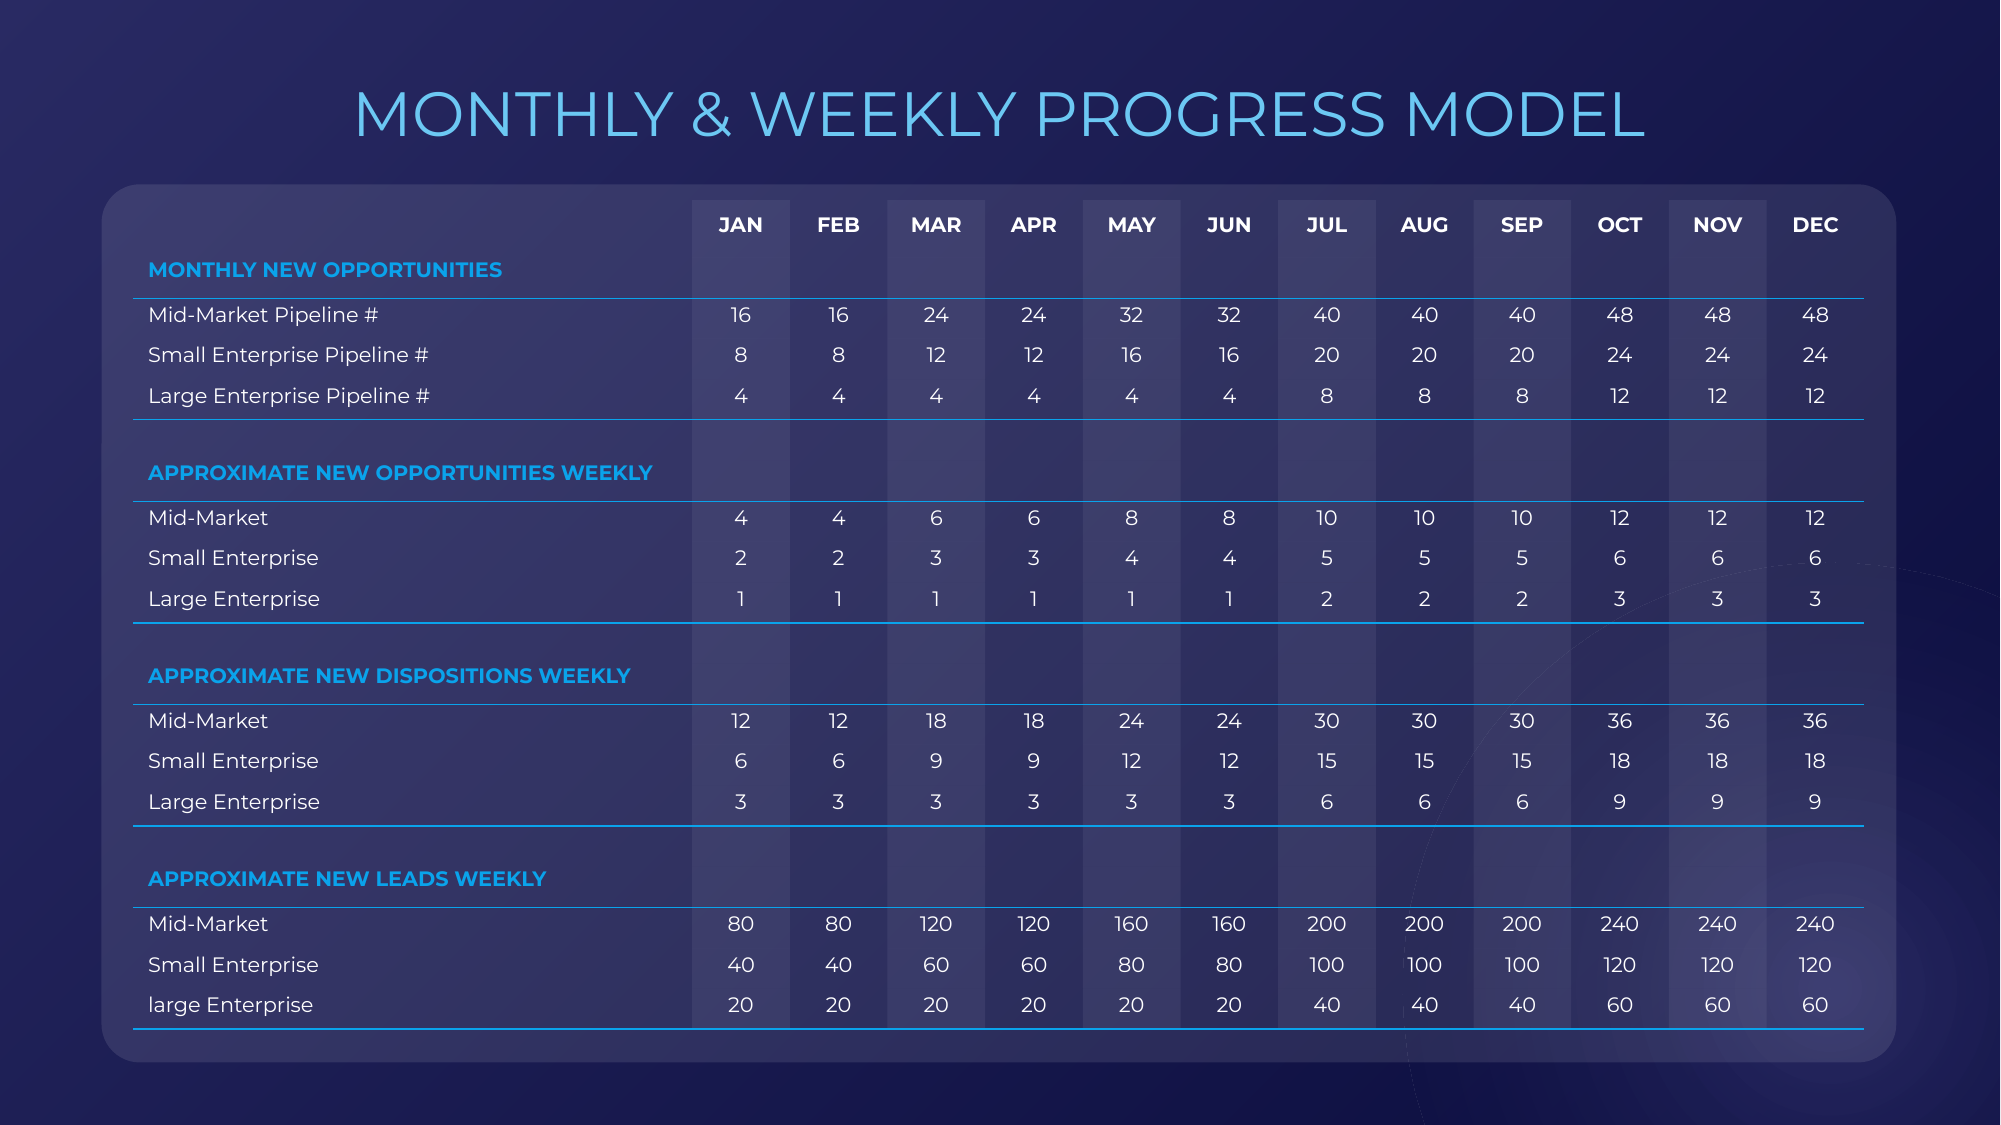

Note to designer: Don’t include the “-18” part after the months. So just write “Jan”, NOT “Jan-18”
If there’s too much content to include, feel free to just use January to June (so 6 months for the columns) instead of January to December
MONTHLY & WEEKLY PROGRESS MODEL

|  | JAN | FEB | MAR | APR | MAY | JUN | JUL | AUG | SEP | OCT | NOV | DEC |
| --- | --- | --- | --- | --- | --- | --- | --- | --- | --- | --- | --- | --- |
| MONTHLY NEW OPPORTUNITIES |  |  |  |  |  |  |  |  |  |  |  |  |
| Mid-Market Pipeline # | 16 | 16 | 24 | 24 | 32 | 32 | 40 | 40 | 40 | 48 | 48 | 48 |
| Small Enterprise Pipeline # | 8 | 8 | 12 | 12 | 16 | 16 | 20 | 20 | 20 | 24 | 24 | 24 |
| Large Enterprise Pipeline # | 4 | 4 | 4 | 4 | 4 | 4 | 8 | 8 | 8 | 12 | 12 | 12 |
|  |  |  |  |  |  |  |  |  |  |  |  |  |
| APPROXIMATE NEW OPPORTUNITIES WEEKLY |  |  |  |  |  |  |  |  |  |  |  |  |
| Mid-Market | 4 | 4 | 6 | 6 | 8 | 8 | 10 | 10 | 10 | 12 | 12 | 12 |
| Small Enterprise | 2 | 2 | 3 | 3 | 4 | 4 | 5 | 5 | 5 | 6 | 6 | 6 |
| Large Enterprise | 1 | 1 | 1 | 1 | 1 | 1 | 2 | 2 | 2 | 3 | 3 | 3 |
|  |  |  |  |  |  |  |  |  |  |  |  |  |
| APPROXIMATE NEW DISPOSITIONS WEEKLY |  |  |  |  |  |  |  |  |  |  |  |  |
| Mid-Market | 12 | 12 | 18 | 18 | 24 | 24 | 30 | 30 | 30 | 36 | 36 | 36 |
| Small Enterprise | 6 | 6 | 9 | 9 | 12 | 12 | 15 | 15 | 15 | 18 | 18 | 18 |
| Large Enterprise | 3 | 3 | 3 | 3 | 3 | 3 | 6 | 6 | 6 | 9 | 9 | 9 |
|  |  |  |  |  |  |  |  |  |  |  |  |  |
| APPROXIMATE NEW LEADS WEEKLY |  |  |  |  |  |  |  |  |  |  |  |  |
| Mid-Market | 80 | 80 | 120 | 120 | 160 | 160 | 200 | 200 | 200 | 240 | 240 | 240 |
| Small Enterprise | 40 | 40 | 60 | 60 | 80 | 80 | 100 | 100 | 100 | 120 | 120 | 120 |
| large Enterprise | 20 | 20 | 20 | 20 | 20 | 20 | 40 | 40 | 40 | 60 | 60 | 60 |